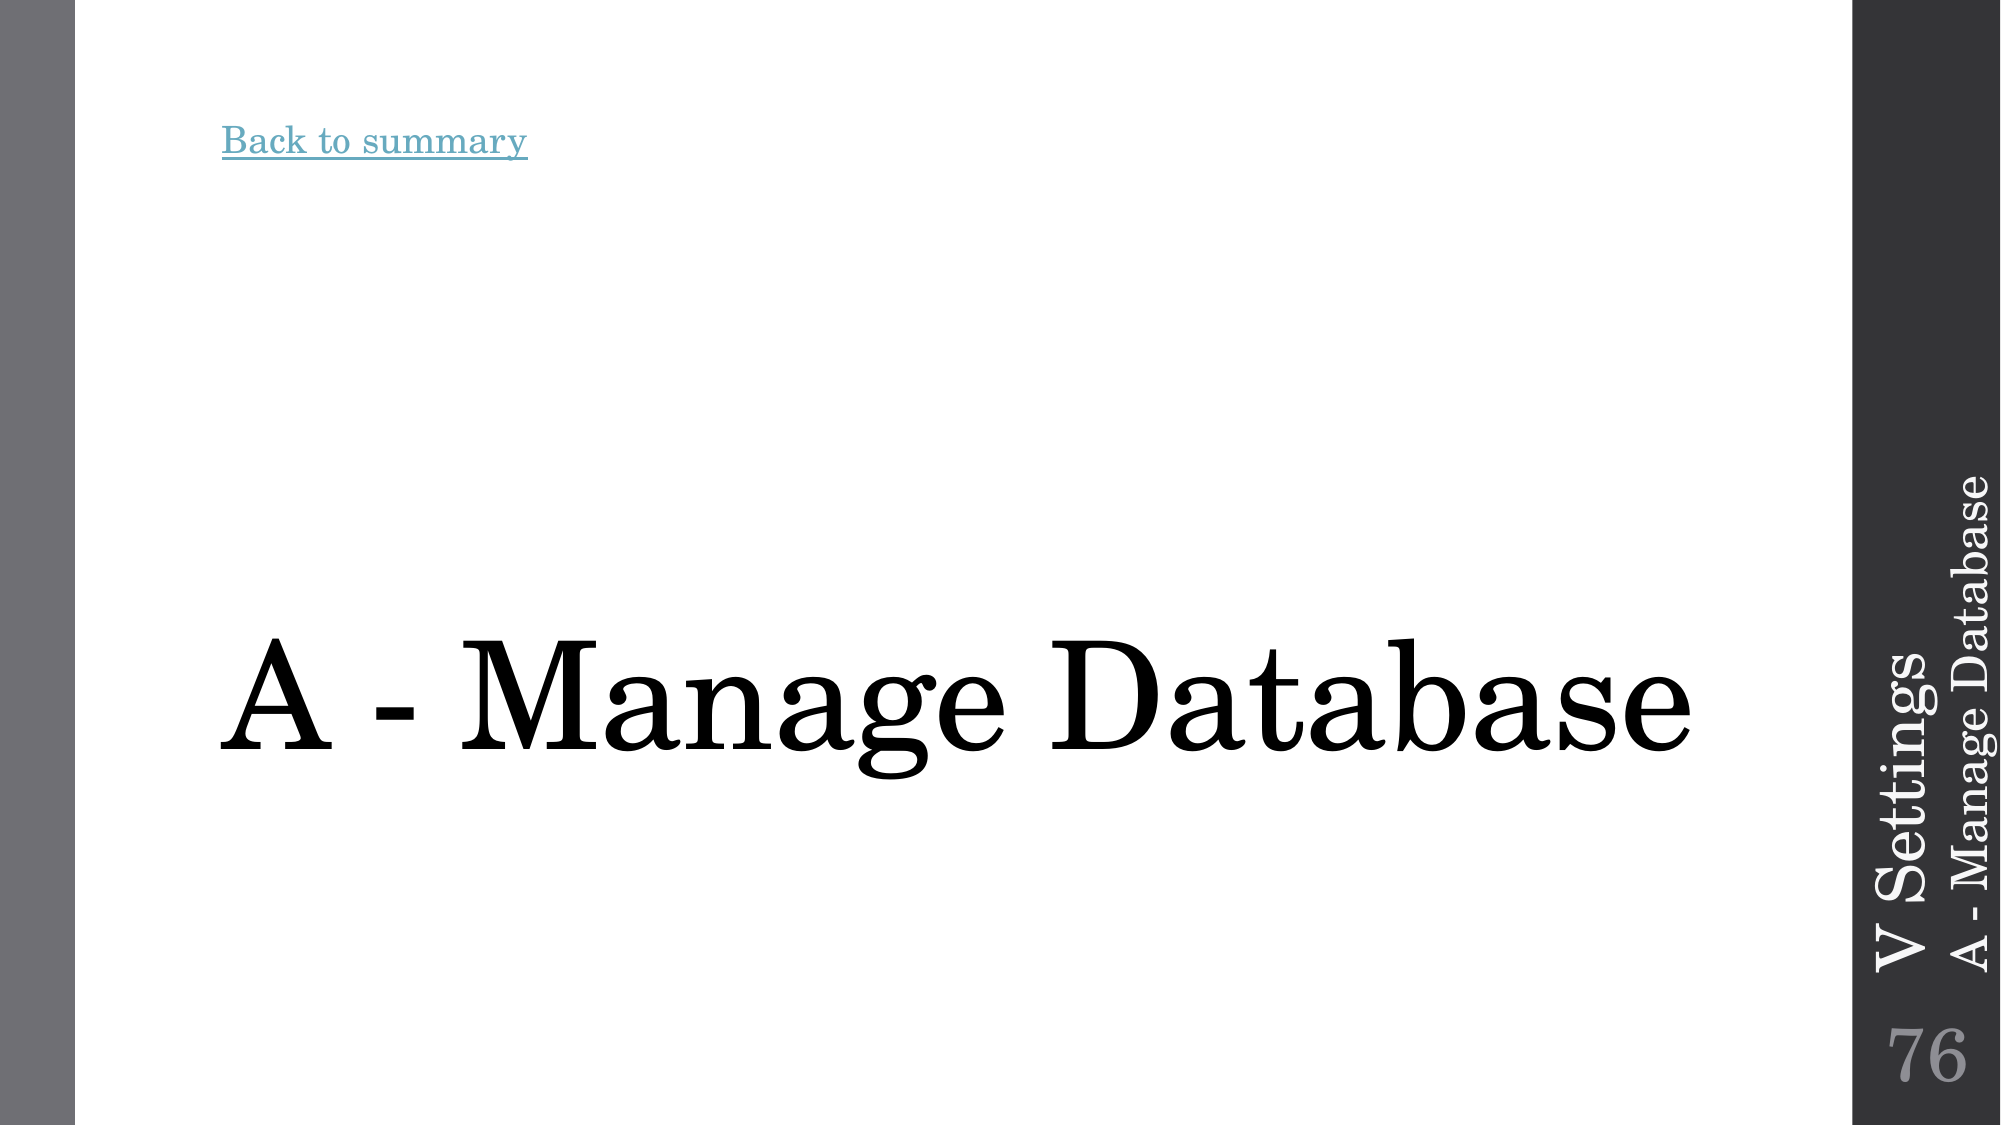

Back to summary
# A - Manage Database
V Settings
A - Manage Database

76